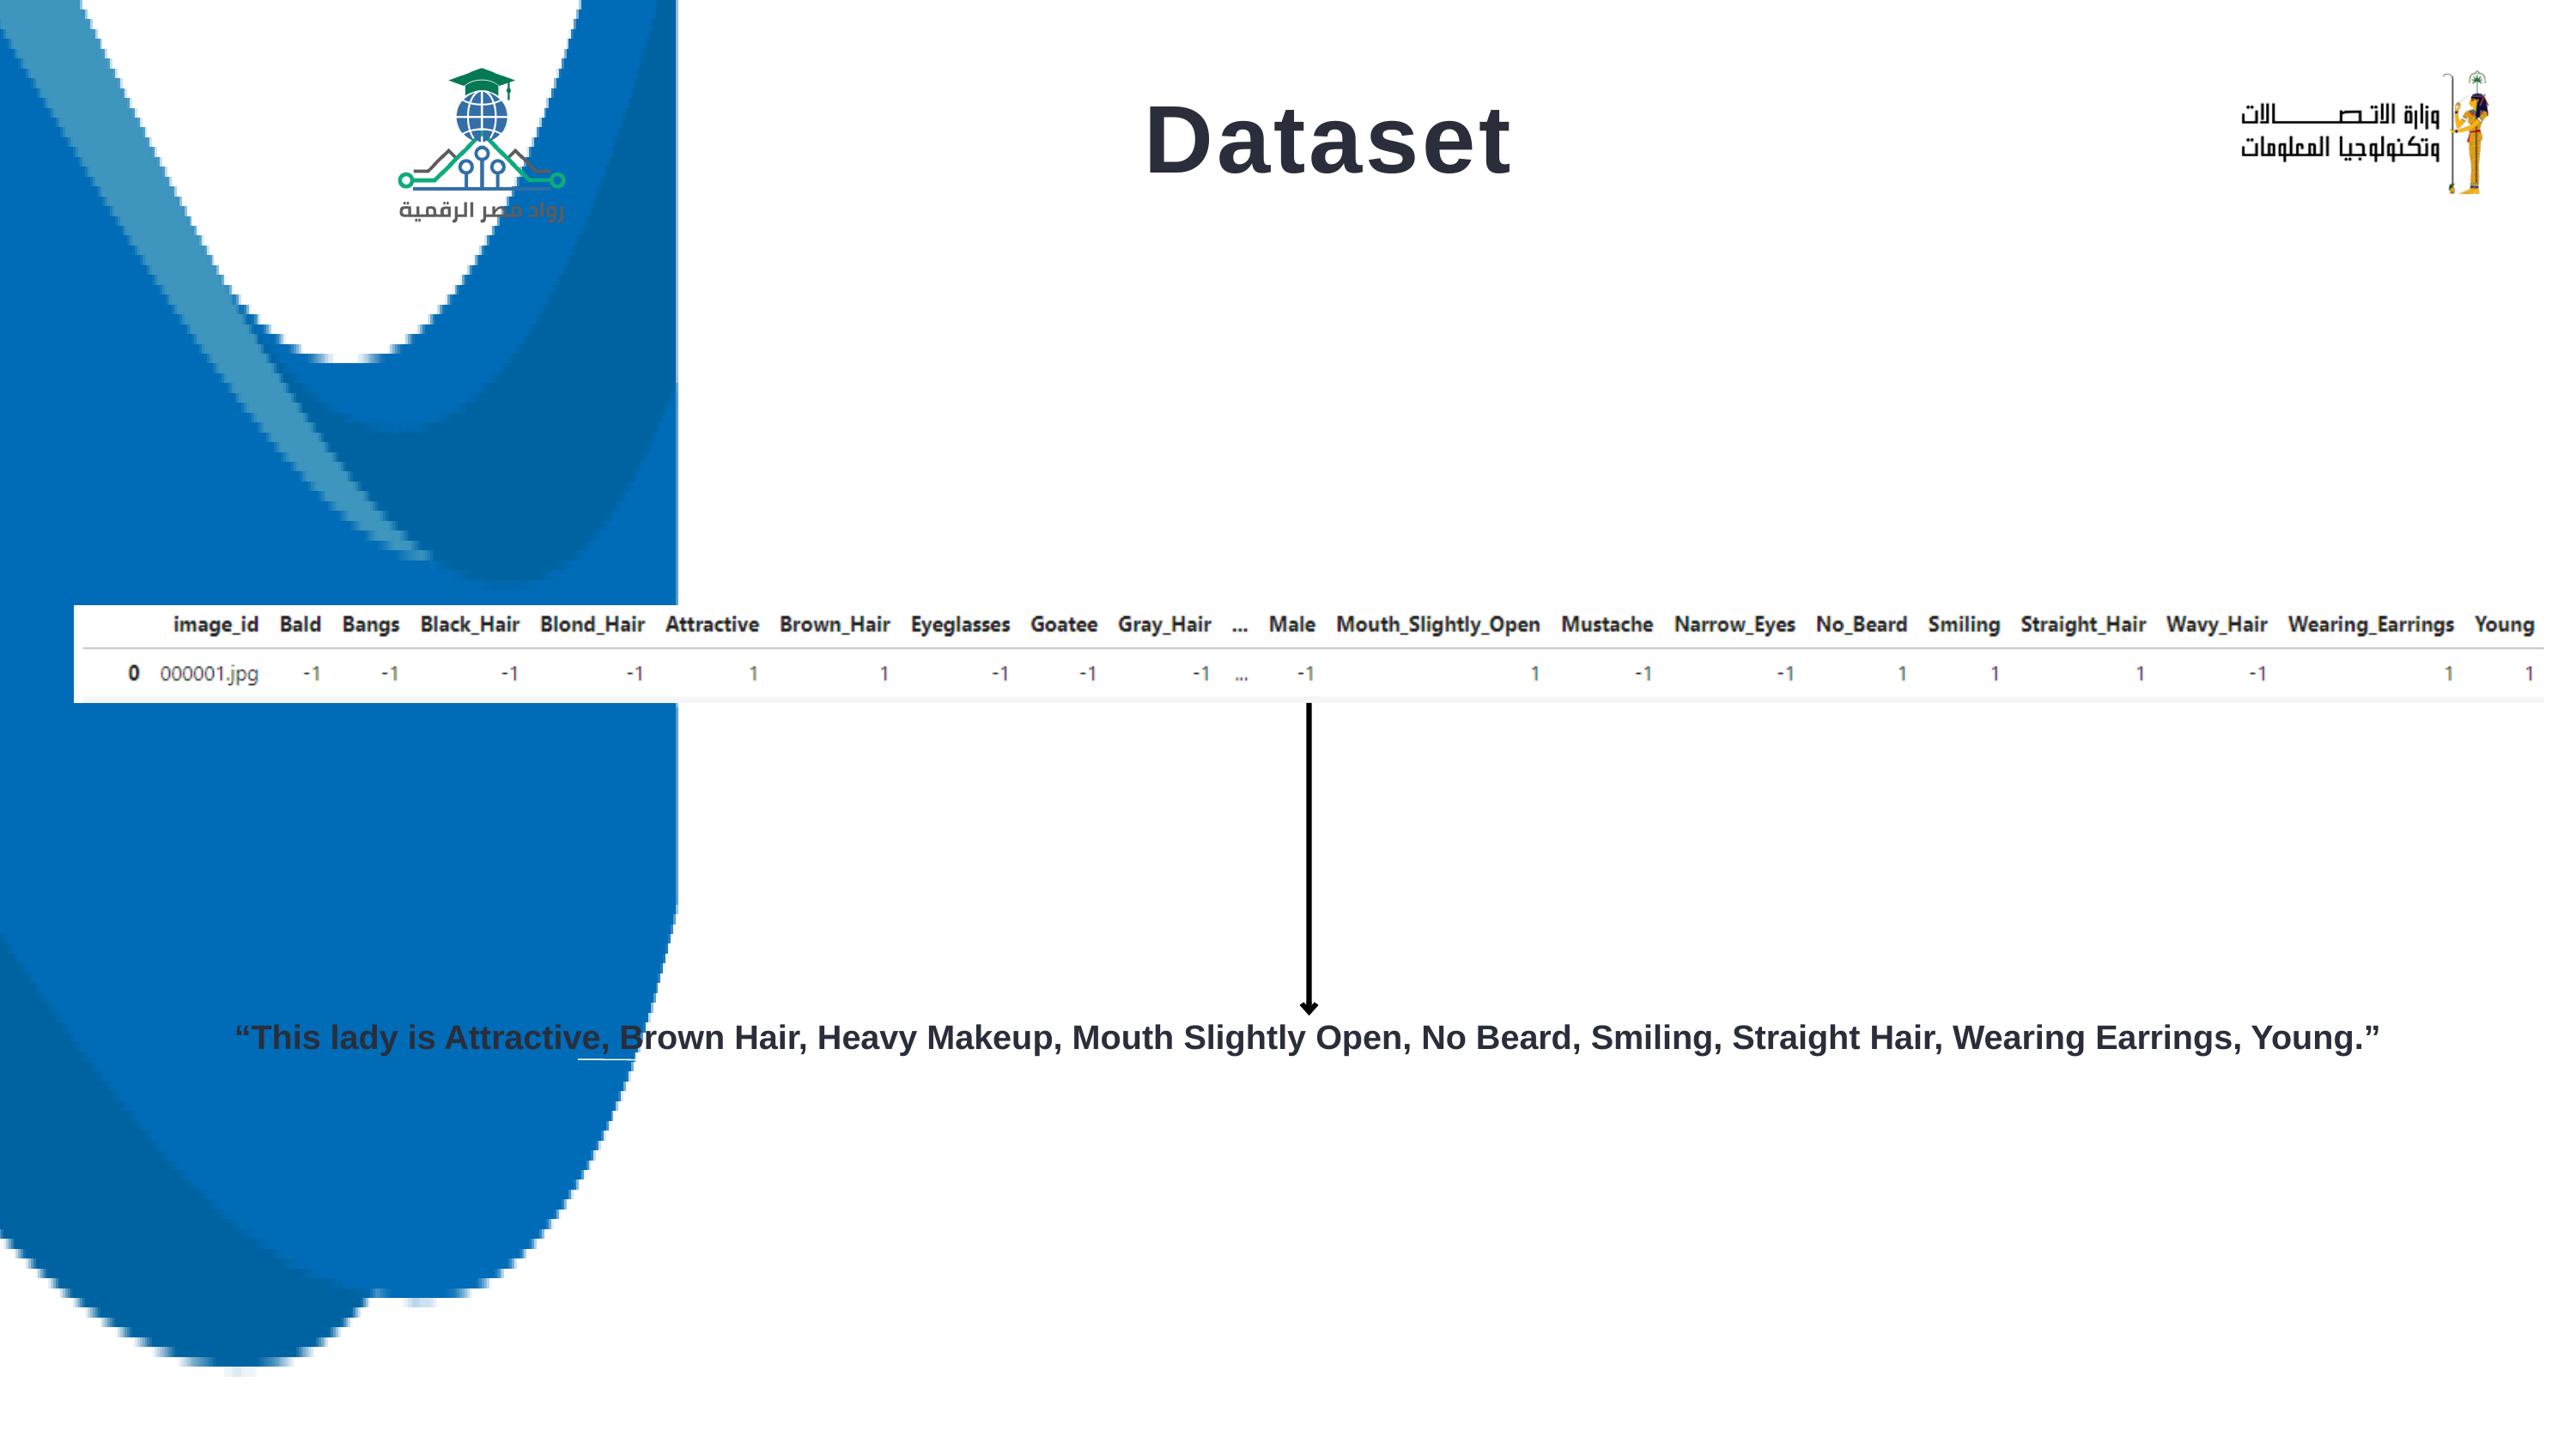

Dataset

“This lady is Attractive, Brown Hair, Heavy Makeup, Mouth Slightly Open, No Beard, Smiling, Straight Hair, Wearing Earrings, Young.”